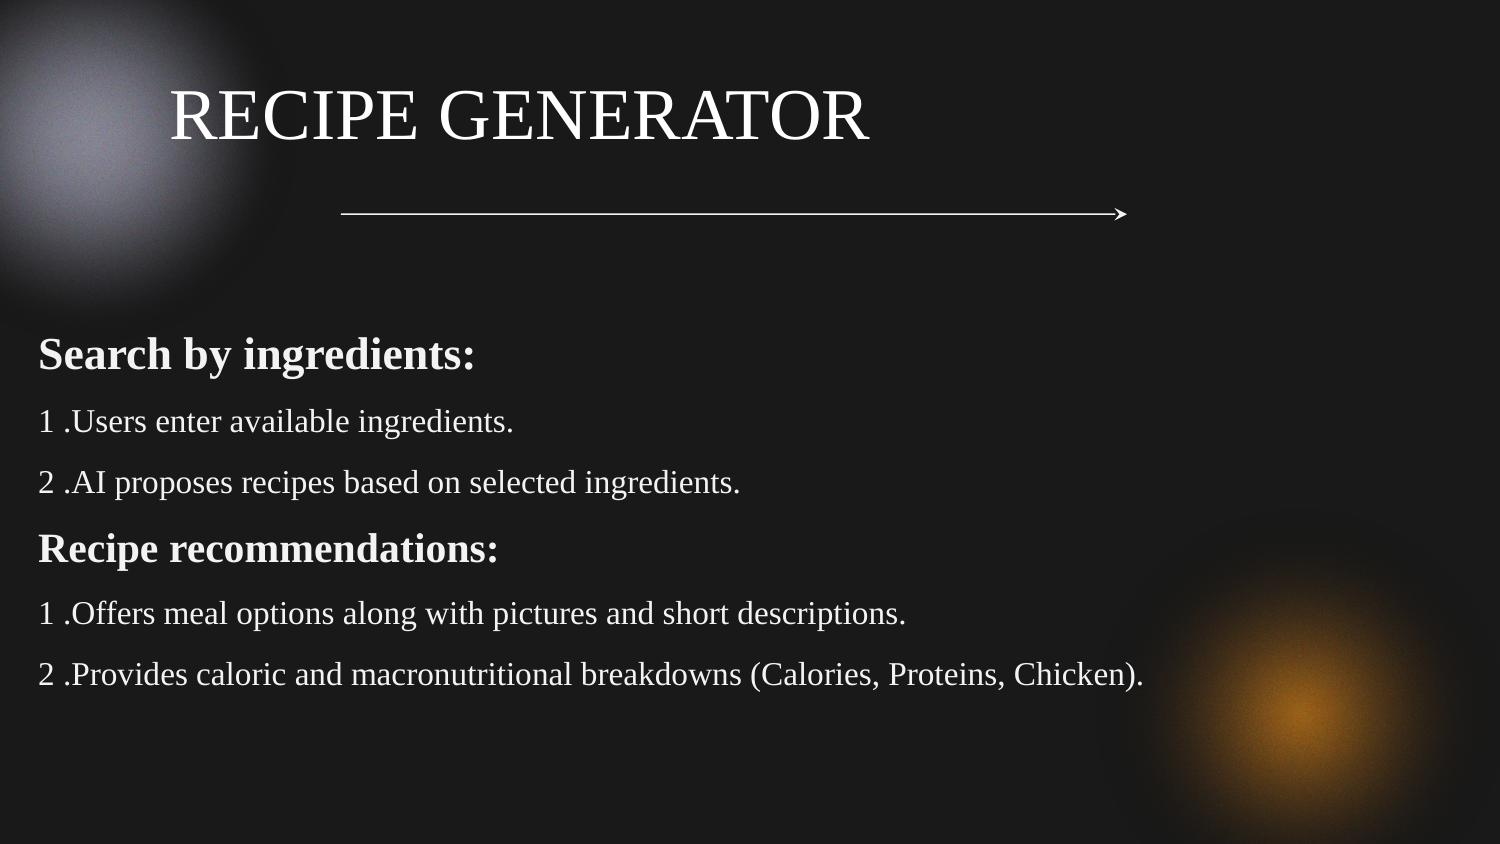

RECIPE GENERATOR
# Search by ingredients:
1 .Users enter available ingredients.
2 .AI proposes recipes based on selected ingredients.
Recipe recommendations:
1 .Offers meal options along with pictures and short descriptions.
2 .Provides caloric and macronutritional breakdowns (Calories, Proteins, Chicken).